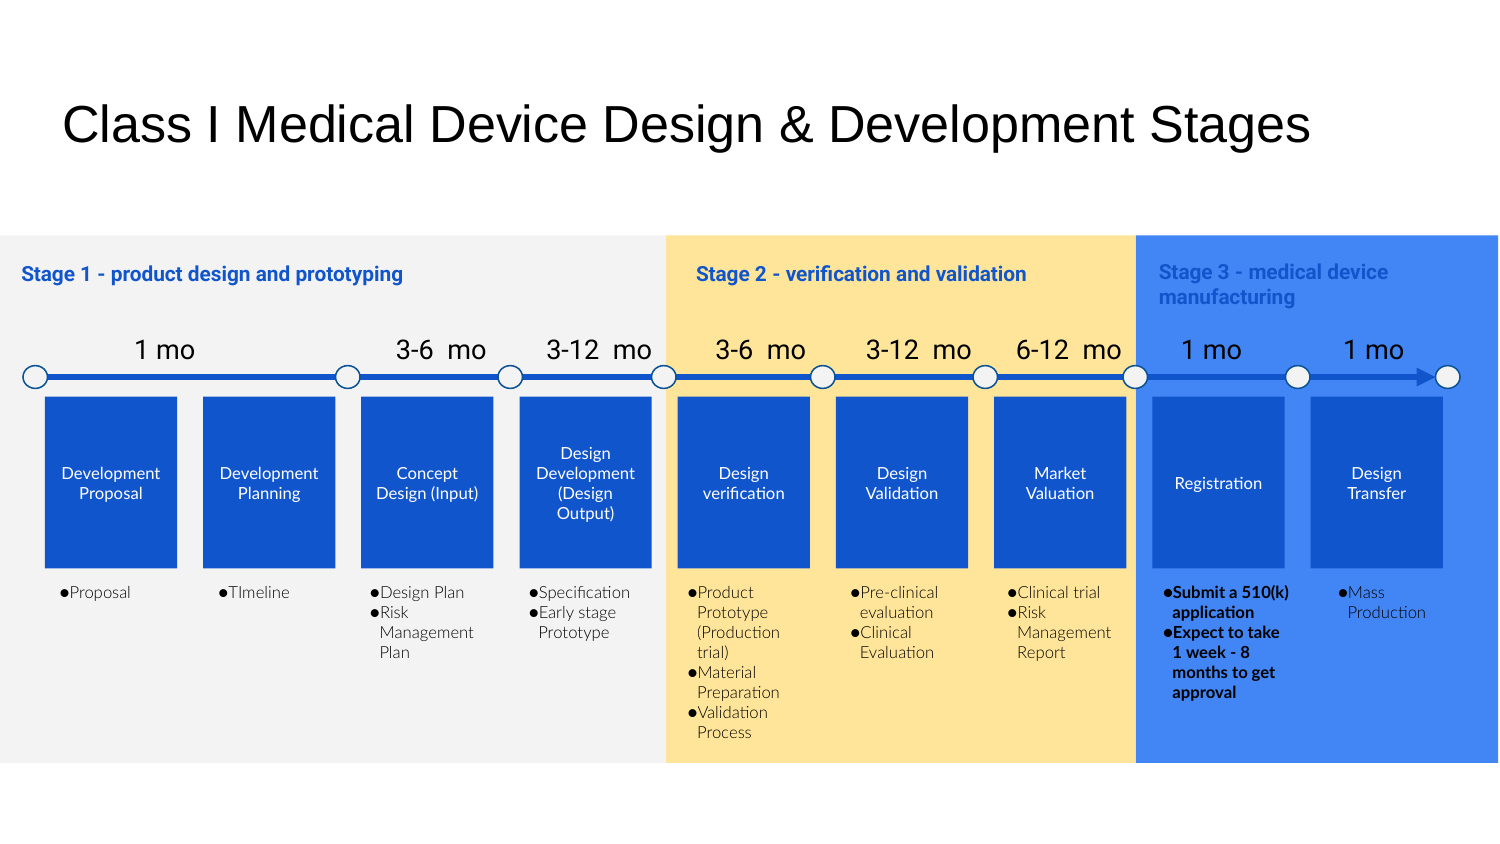

# Class I Medical Device Design & Development Stages

Stage 1 - product design and prototyping
Stage 2 - verification and validation
Stage 3 - medical device manufacturing
1 mo
3-6  mo
3-12  mo
3-6  mo
3-12  mo
6-12  mo
1 mo
1 mo

Development Proposal
Development Planning
Concept Design (Input)
Design Development(Design Output)
Design verification
Design Validation
Market Valuation
Registration
Design Transfer
Proposal
TImeline
Design Plan
Risk Management Plan
Specification
Early stage Prototype
Product Prototype (Production trial)
Material Preparation
Validation Process
Pre-clinical evaluation
Clinical Evaluation
Clinical trial
Risk Management Report
Submit a 510(k) application
Expect to take 1 week - 8 months to get approval
Mass Production